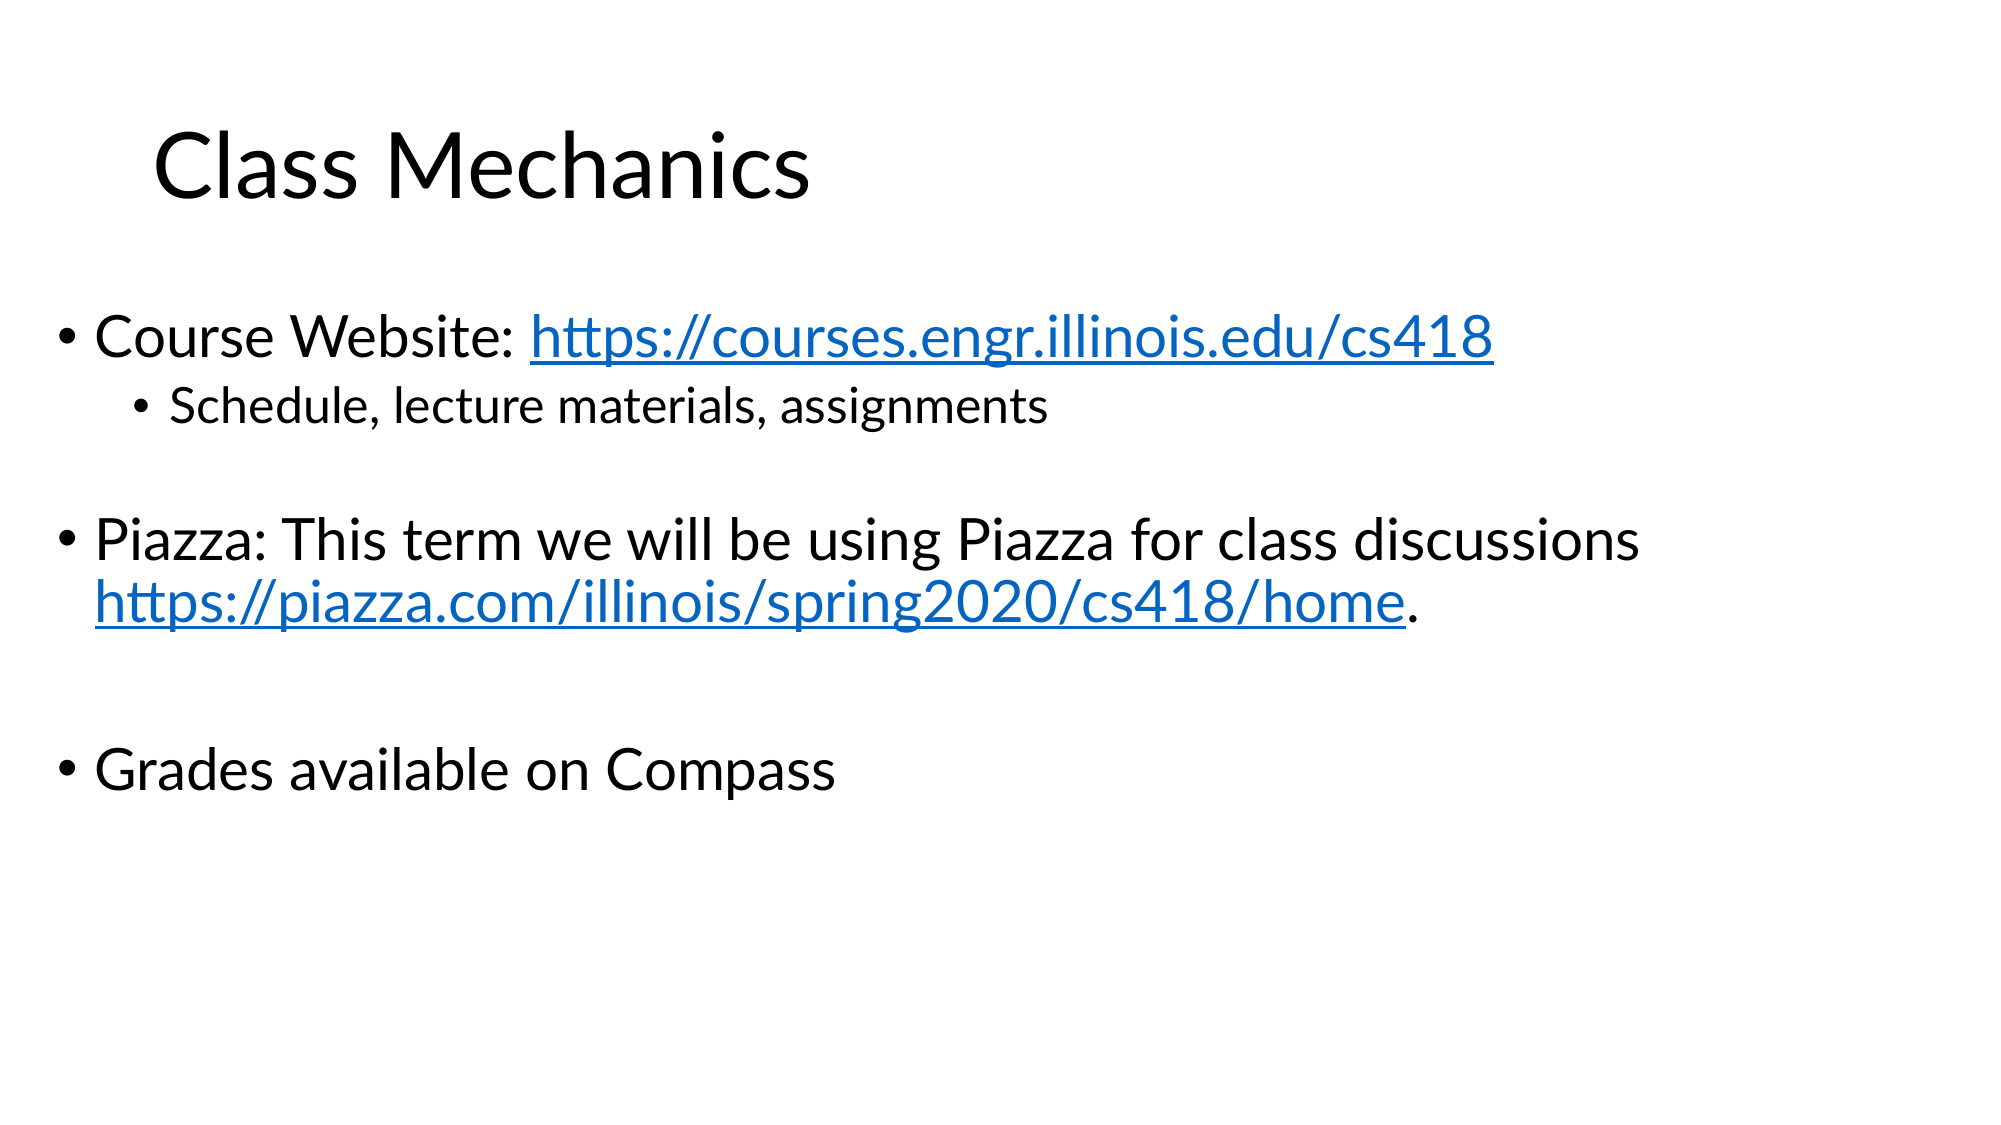

# Class Mechanics
Course Website: https://courses.engr.illinois.edu/cs418
Schedule, lecture materials, assignments
Piazza: This term we will be using Piazza for class discussions
https://piazza.com/illinois/spring2020/cs418/home.

Grades available on Compass